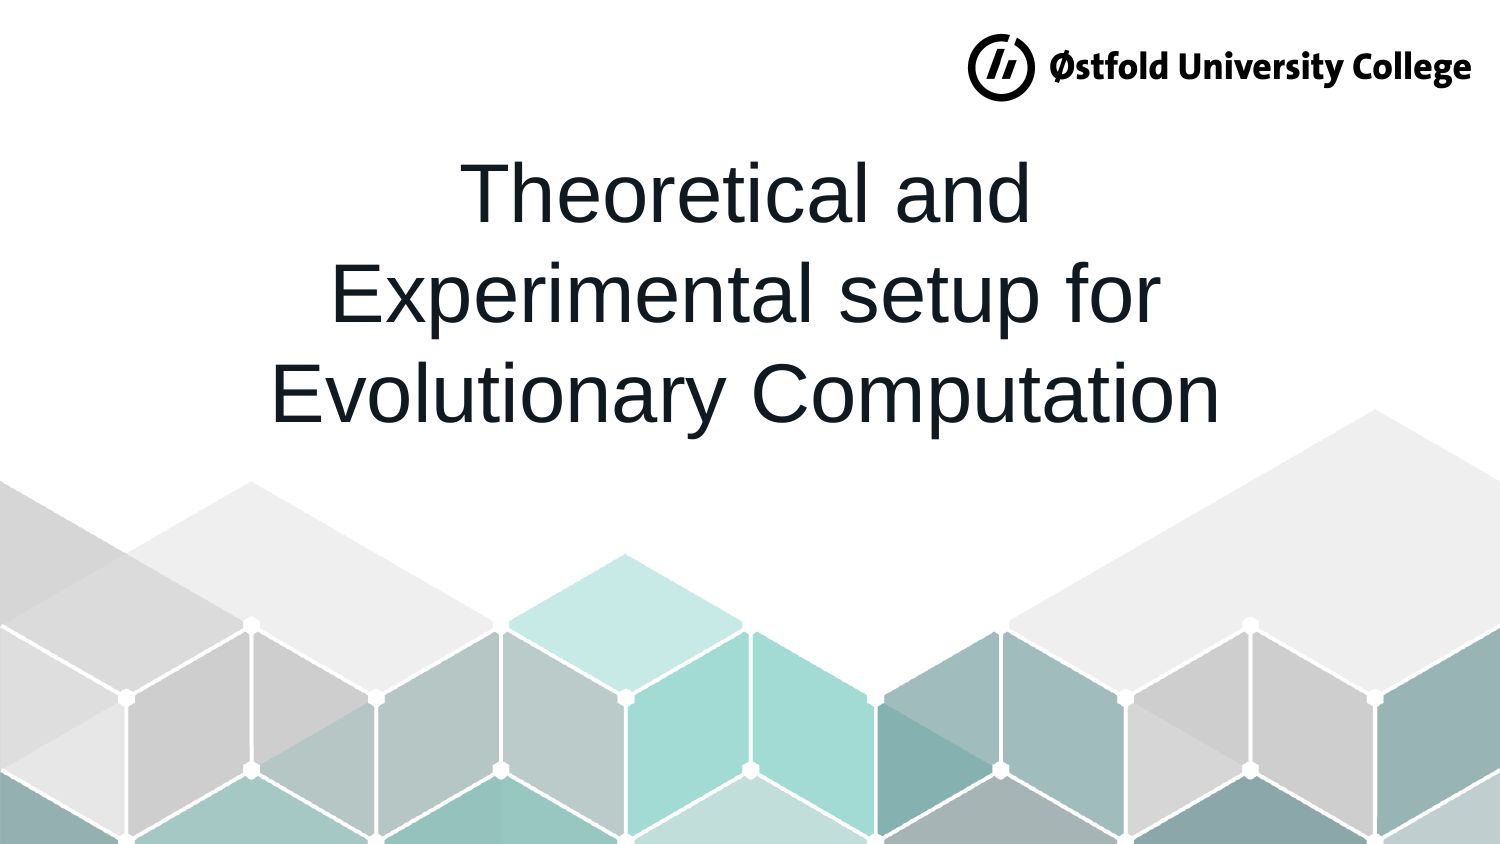

# Theoretical and Experimental setup for Evolutionary Computation